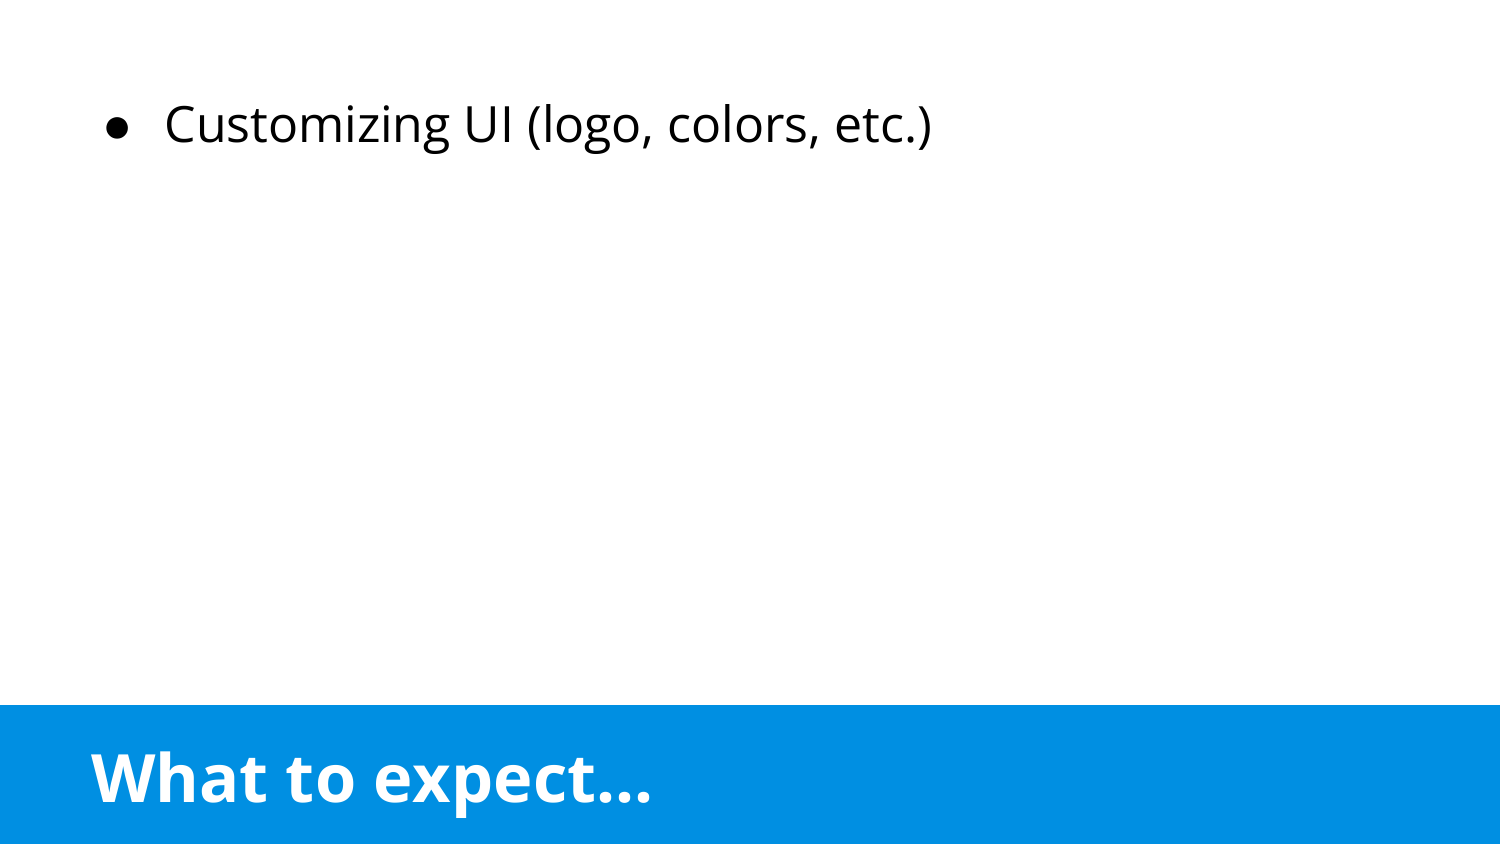

Customizing UI (logo, colors, etc.)

# What to expect...